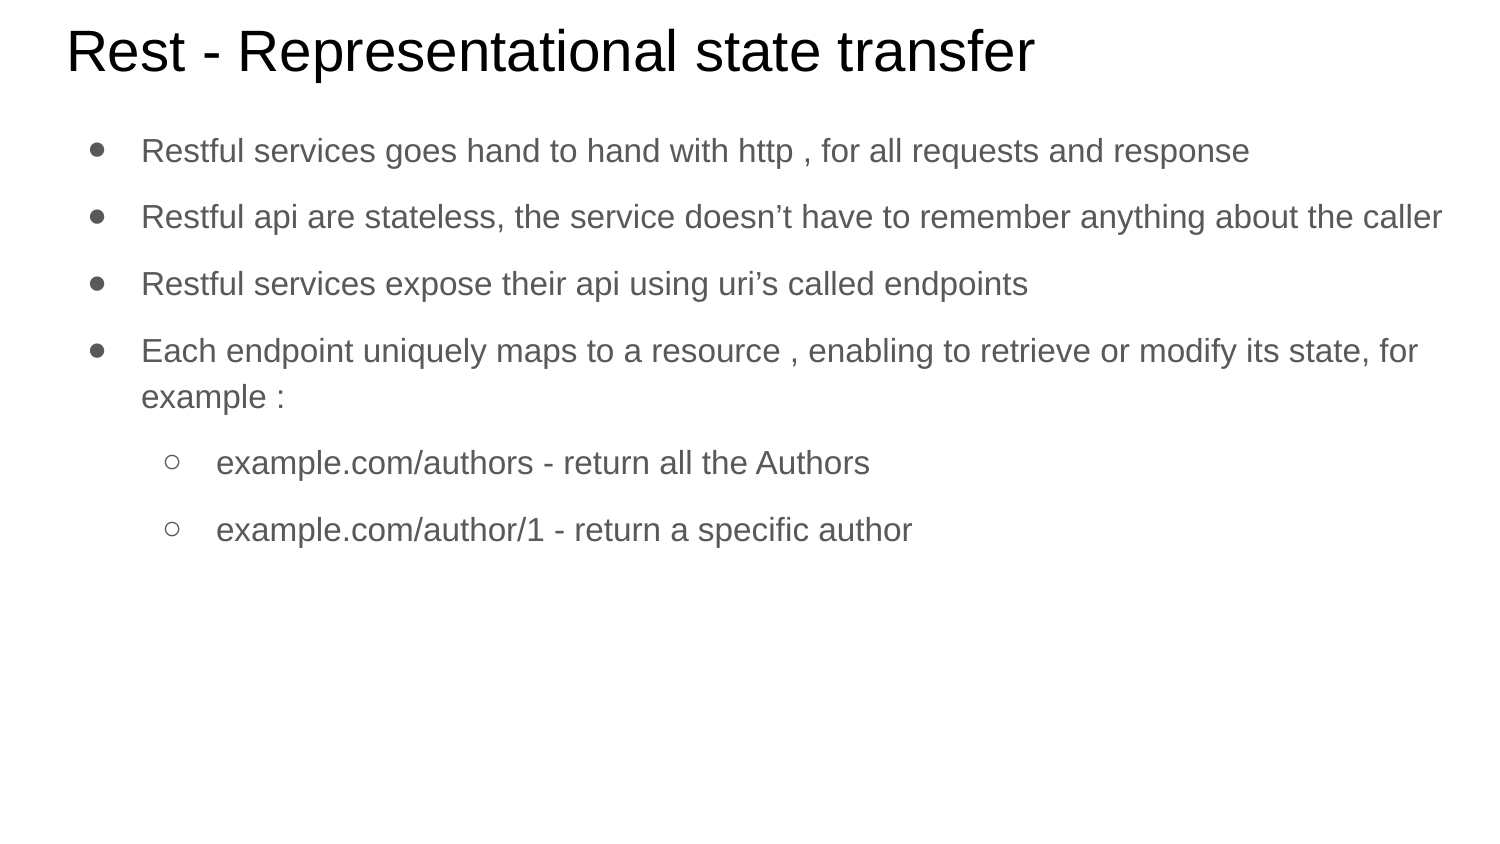

# Rest - Representational state transfer
Restful services goes hand to hand with http , for all requests and response
Restful api are stateless, the service doesn’t have to remember anything about the caller
Restful services expose their api using uri’s called endpoints
Each endpoint uniquely maps to a resource , enabling to retrieve or modify its state, for example :
example.com/authors - return all the Authors
example.com/author/1 - return a specific author